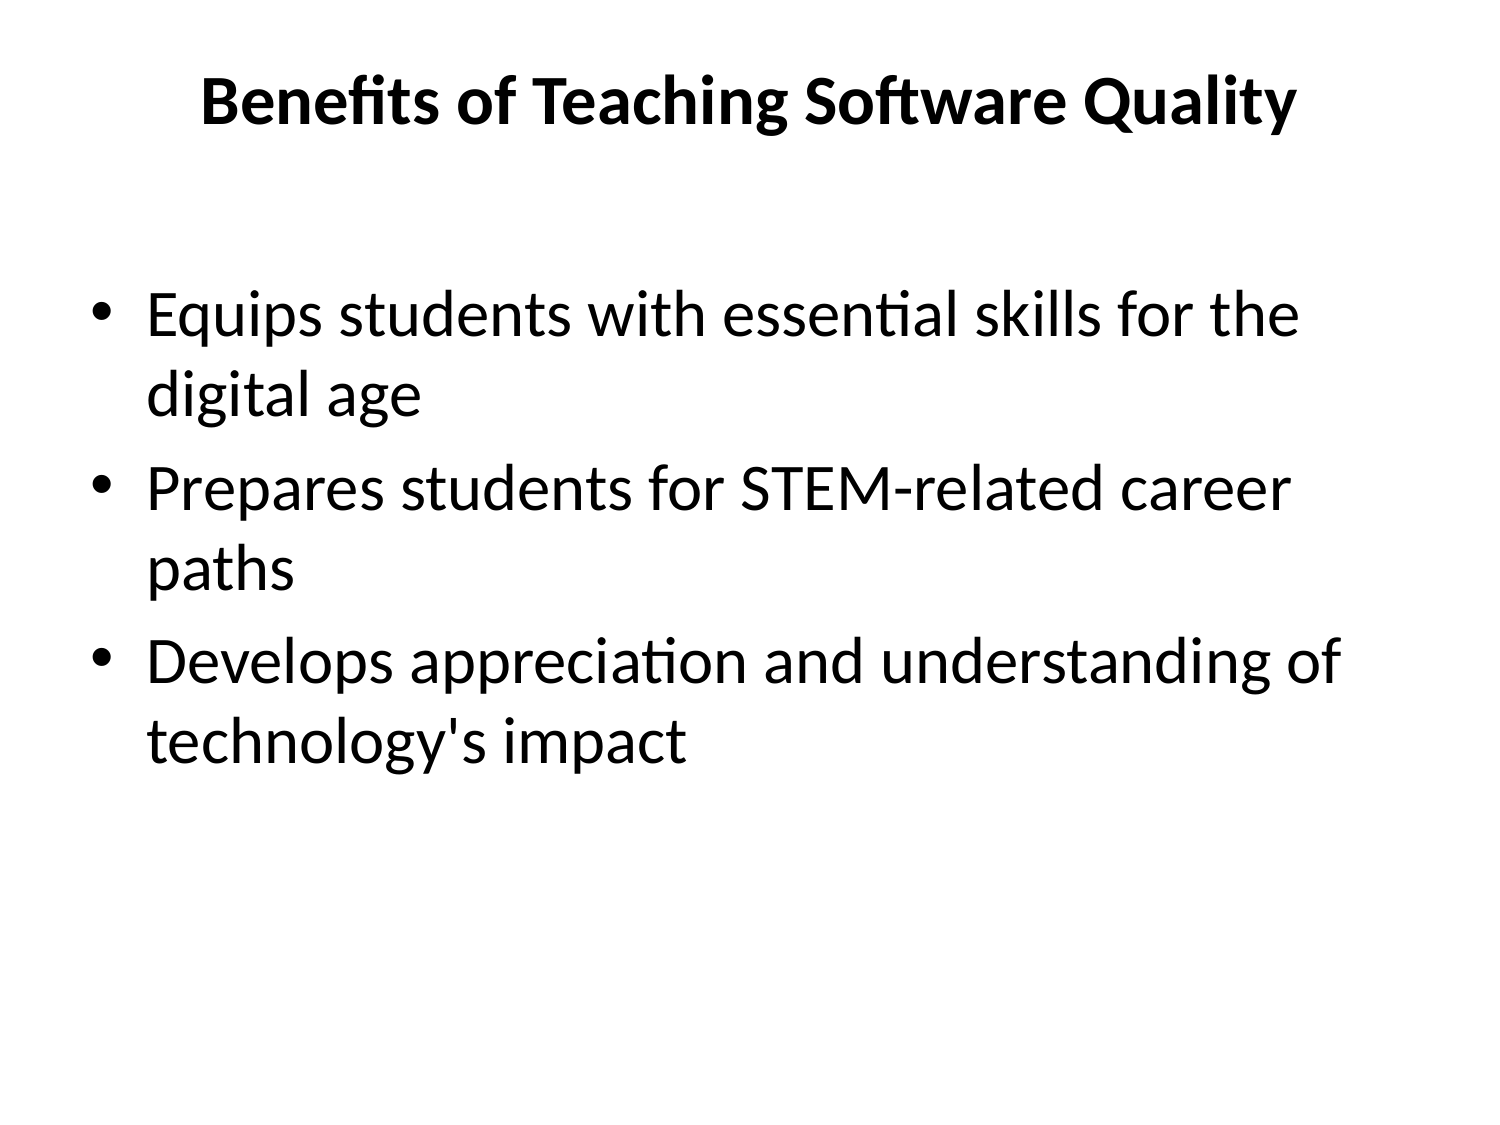

# Benefits of Teaching Software Quality
Equips students with essential skills for the digital age
Prepares students for STEM-related career paths
Develops appreciation and understanding of technology's impact